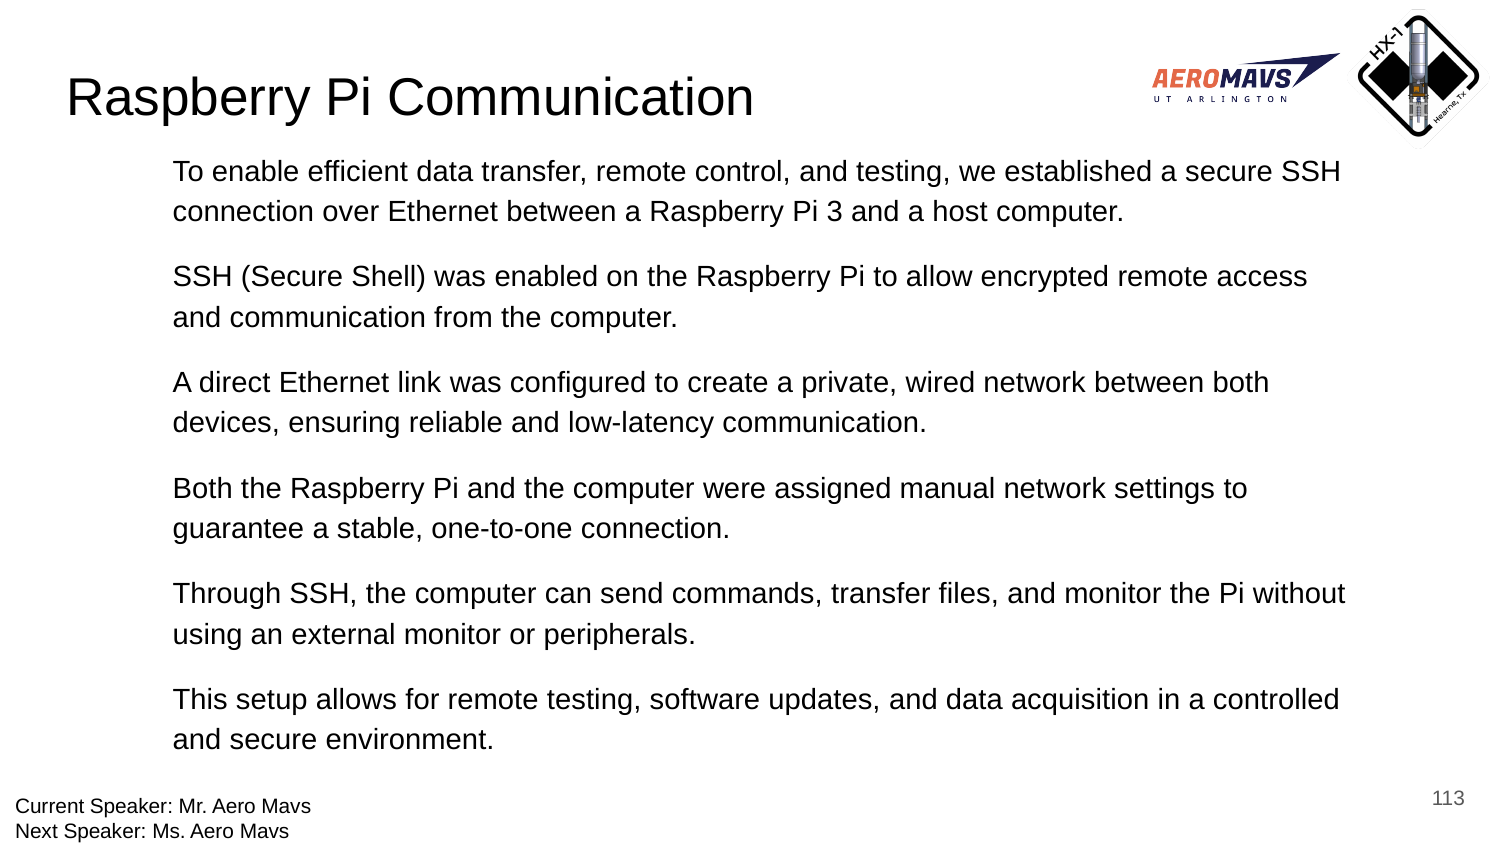

# Raspberry Pi Communication

To enable efficient data transfer, remote control, and testing, we established a secure SSH connection over Ethernet between a Raspberry Pi 3 and a host computer.
SSH (Secure Shell) was enabled on the Raspberry Pi to allow encrypted remote access and communication from the computer.
A direct Ethernet link was configured to create a private, wired network between both devices, ensuring reliable and low-latency communication.
Both the Raspberry Pi and the computer were assigned manual network settings to guarantee a stable, one-to-one connection.
Through SSH, the computer can send commands, transfer files, and monitor the Pi without using an external monitor or peripherals.
This setup allows for remote testing, software updates, and data acquisition in a controlled and secure environment.
113
Current Speaker: Mr. Aero Mavs
Next Speaker: Ms. Aero Mavs